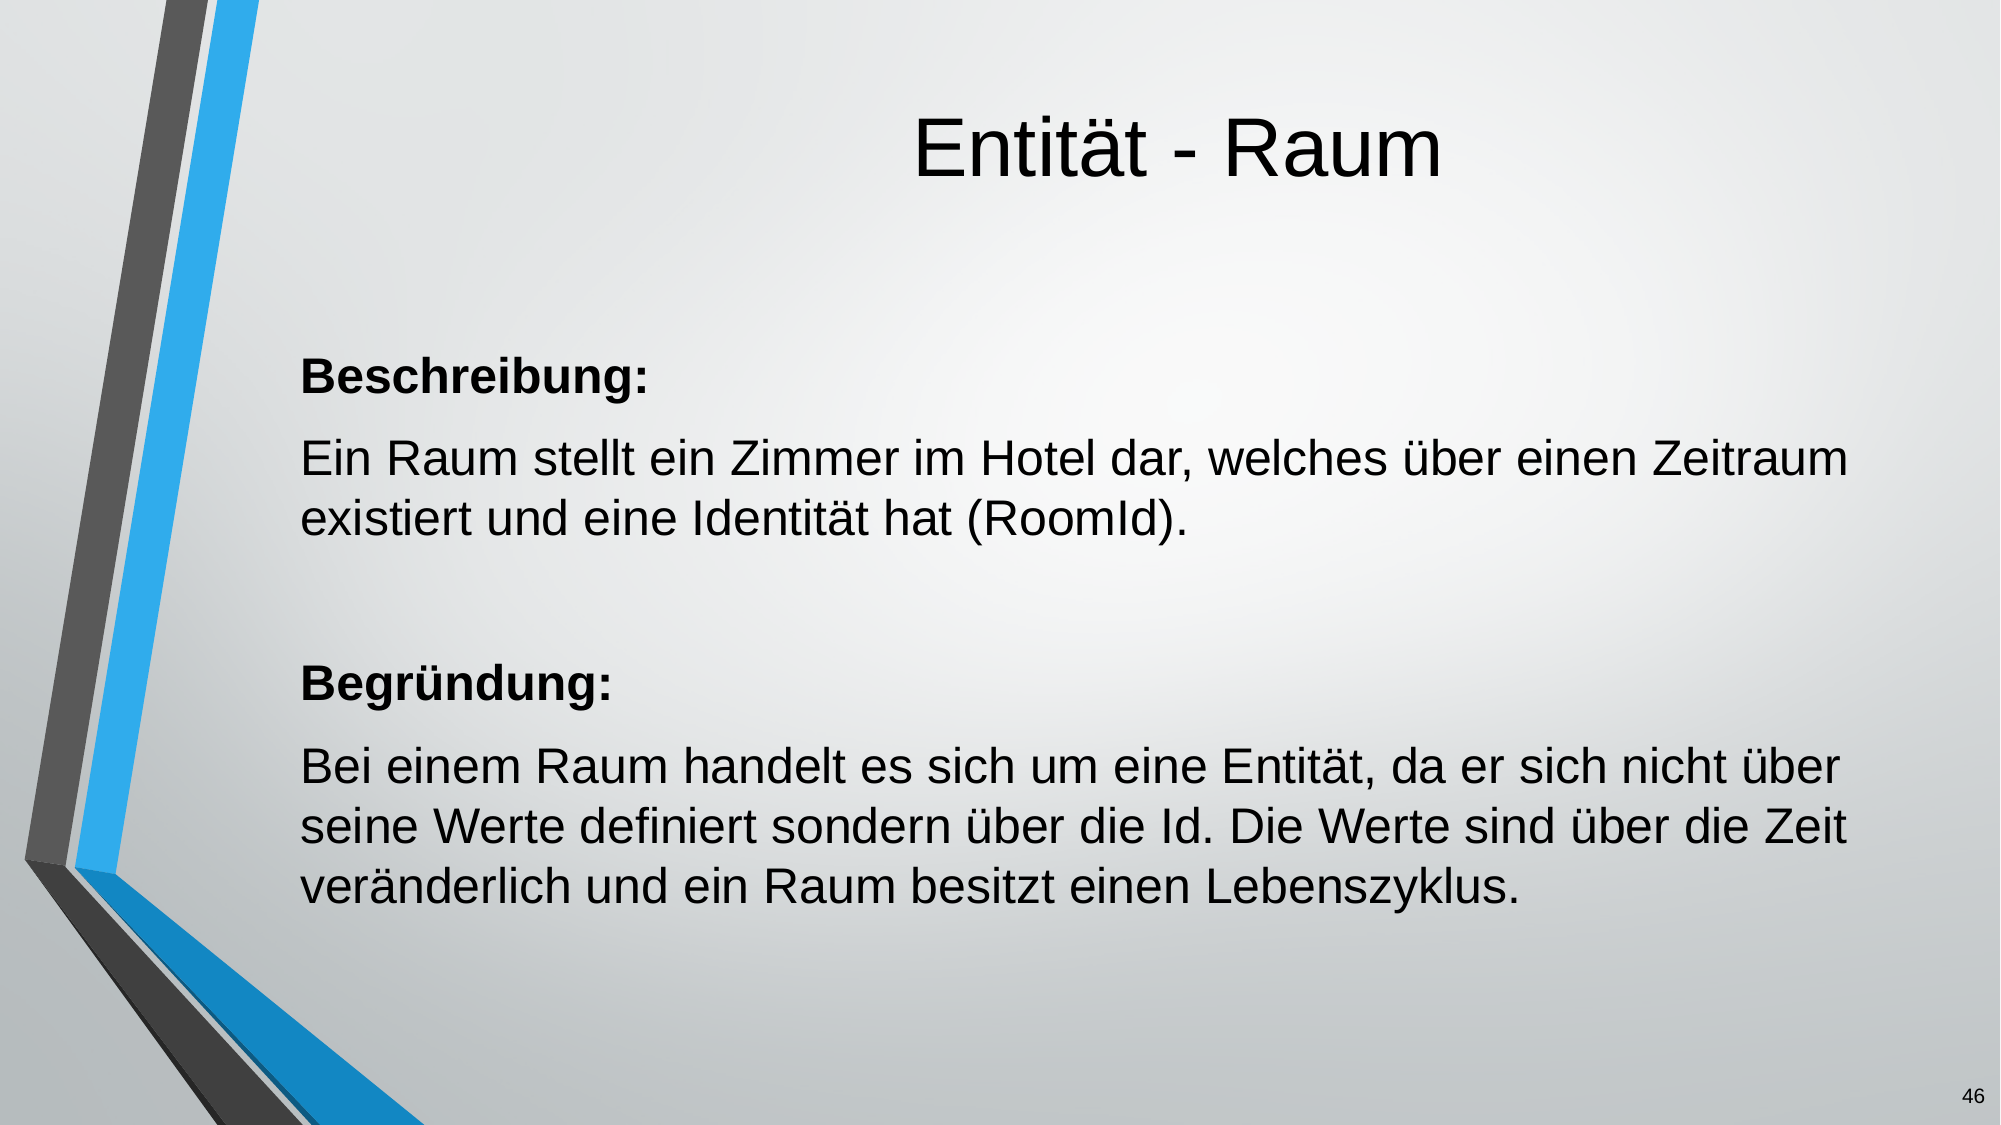

# Entität - Raum
Beschreibung:
Ein Raum stellt ein Zimmer im Hotel dar, welches über einen Zeitraum existiert und eine Identität hat (RoomId).

Begründung:
Bei einem Raum handelt es sich um eine Entität, da er sich nicht über seine Werte definiert sondern über die Id. Die Werte sind über die Zeit veränderlich und ein Raum besitzt einen Lebenszyklus.
46